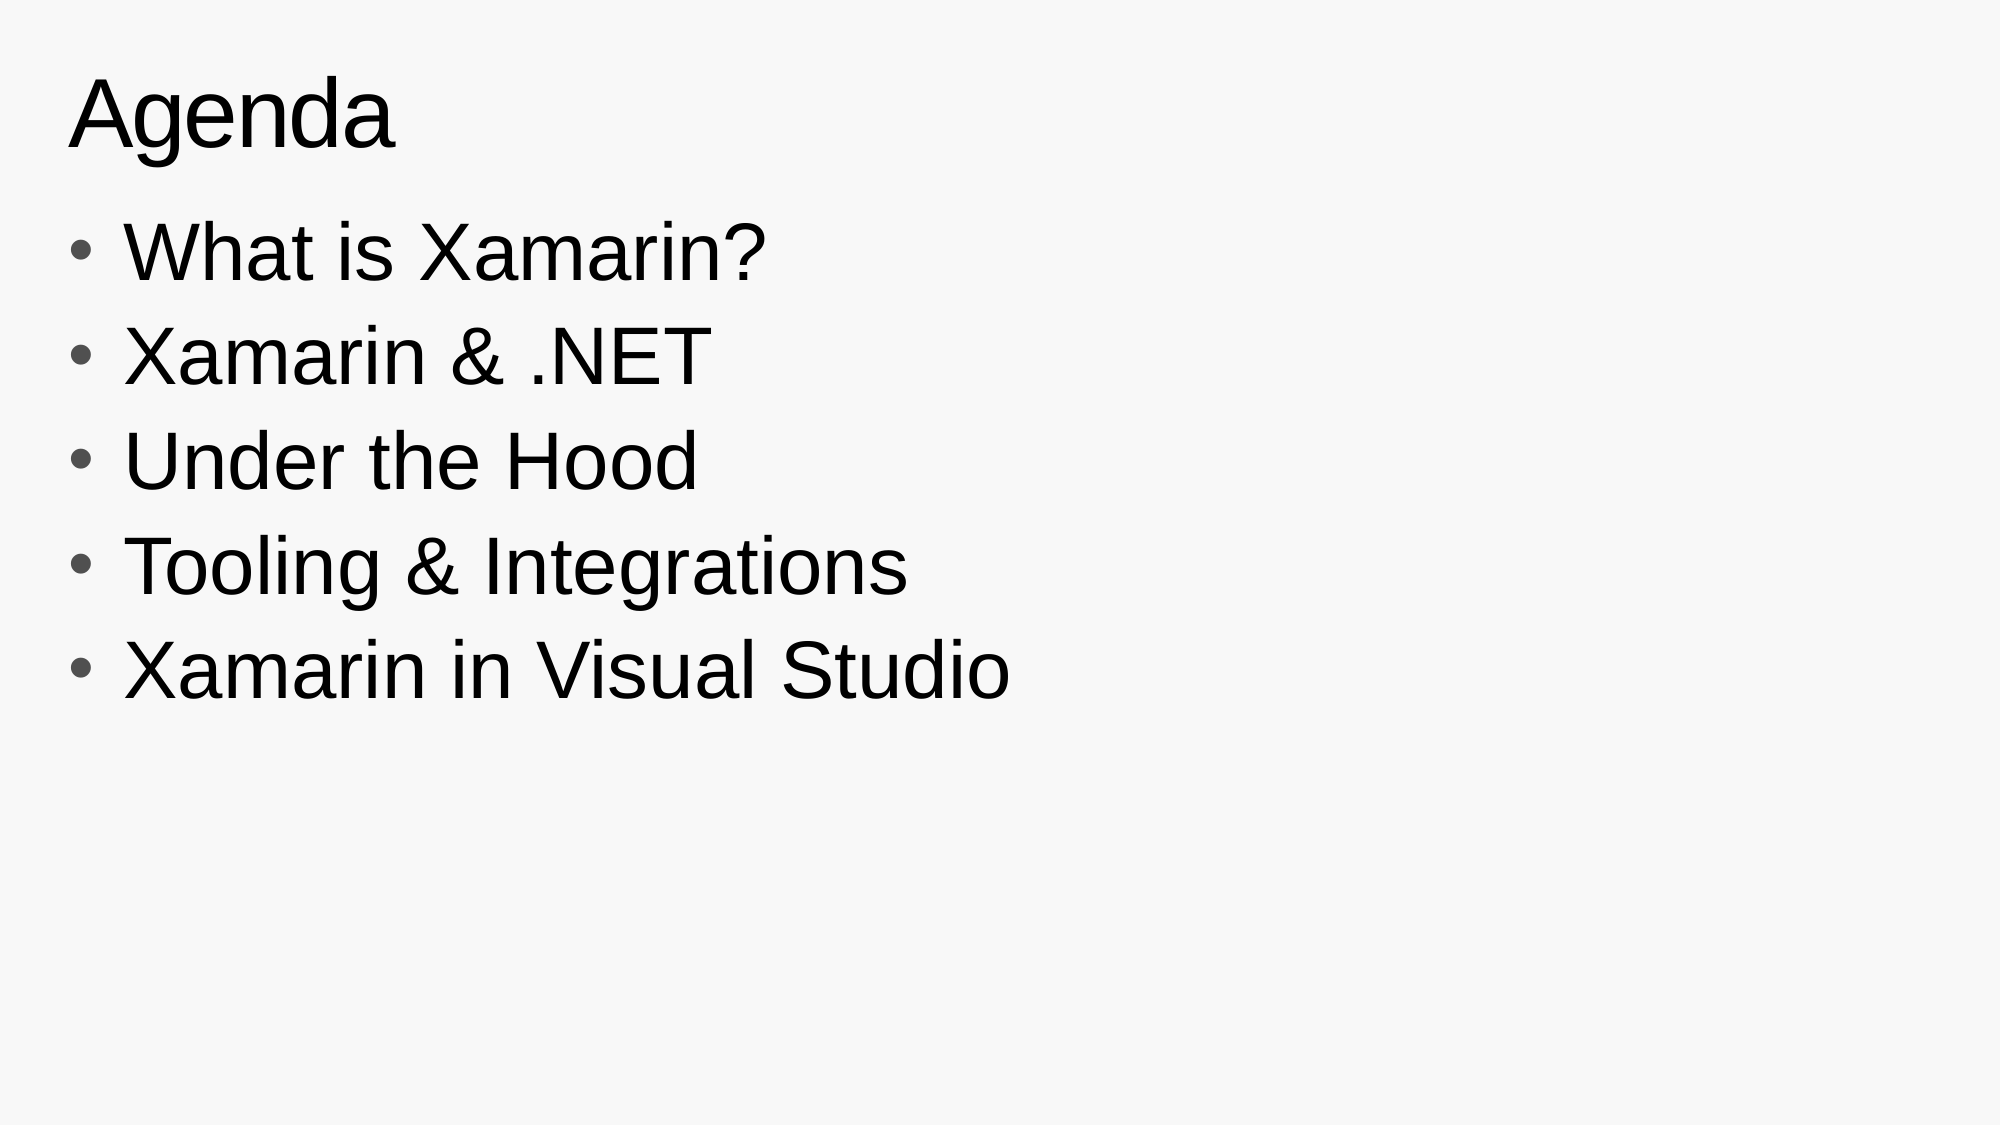

# Agenda
What is Xamarin?
Xamarin & .NET
Under the Hood
Tooling & Integrations
Xamarin in Visual Studio